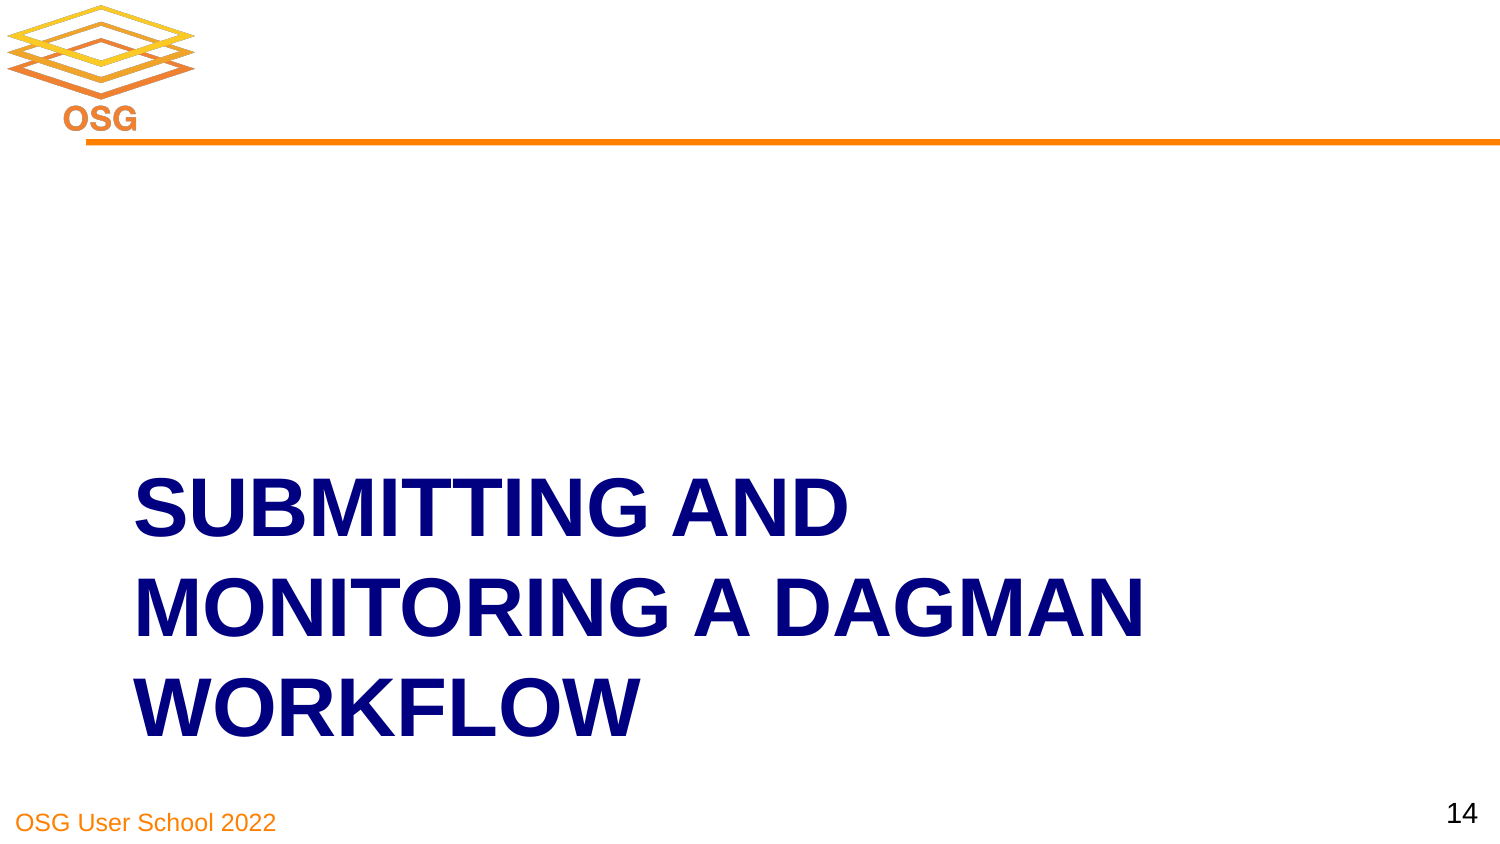

# Submitting and Monitoring a DAGMan Workflow
14